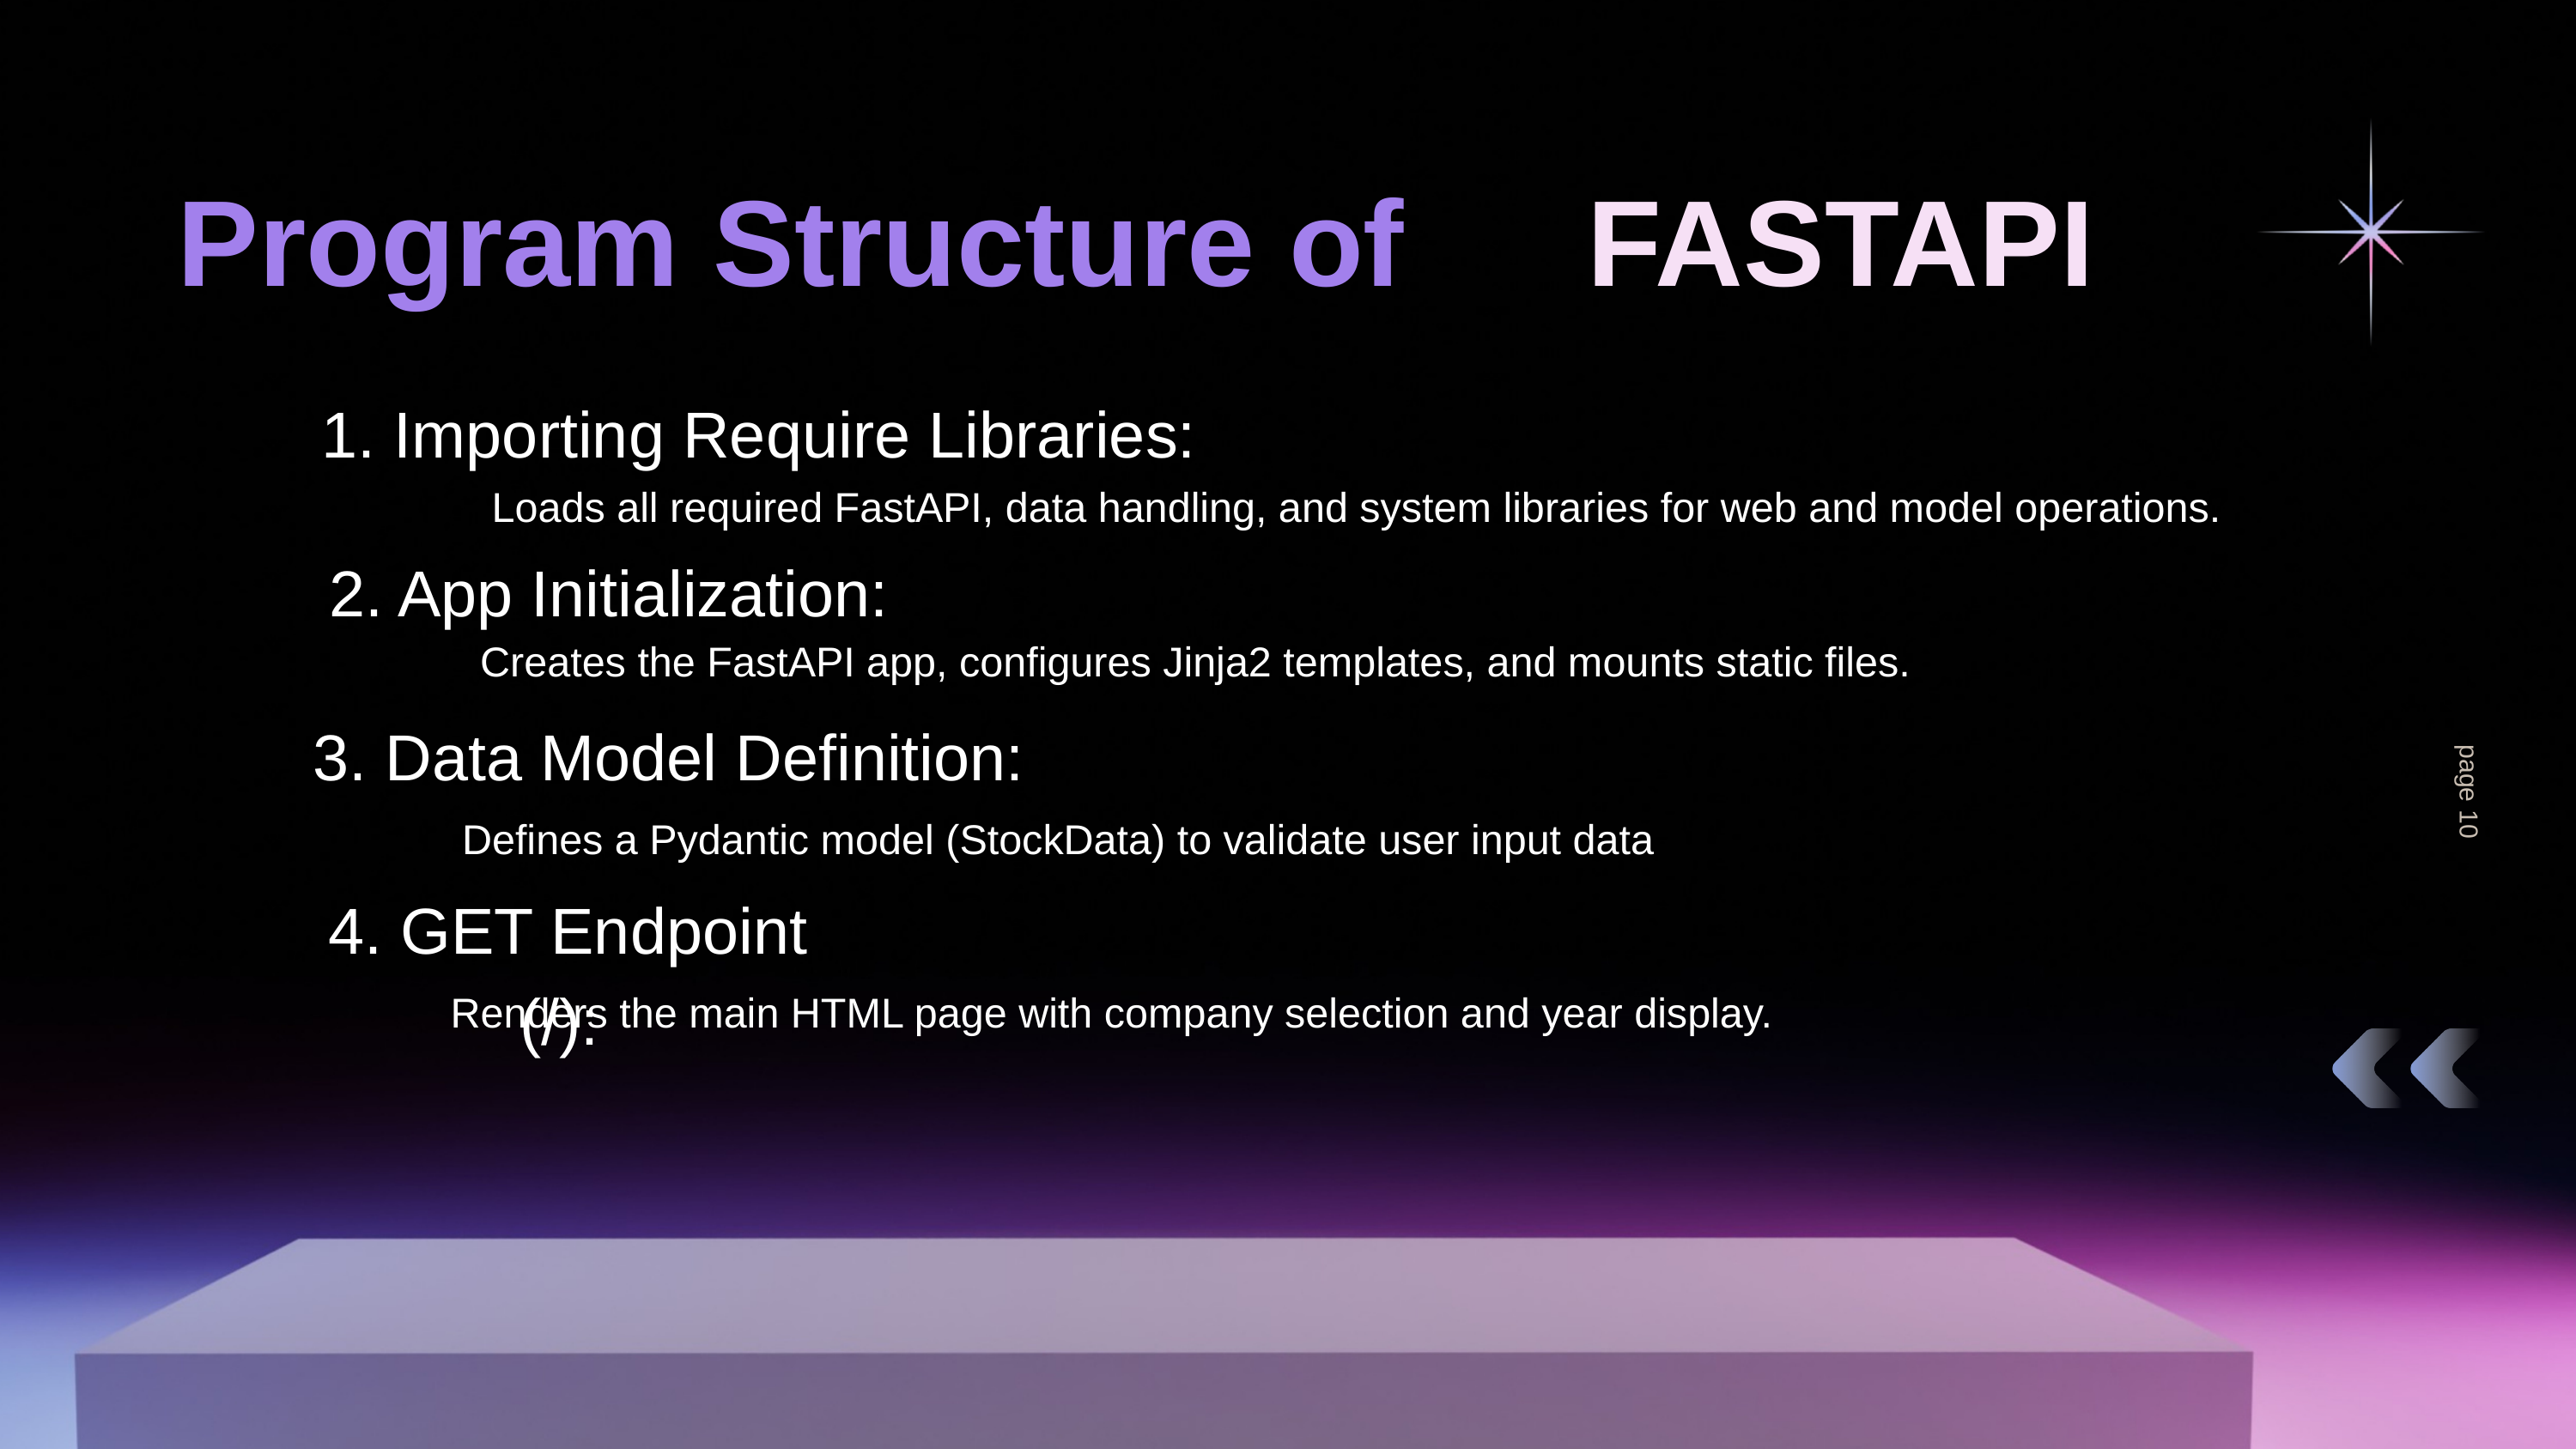

Program Structure of
FASTAPI
1. Importing Require Libraries:
Loads all required FastAPI, data handling, and system libraries for web and model operations.
2. App Initialization:
 Creates the FastAPI app, configures Jinja2 templates, and mounts static files.
3. Data Model Definition:
page 10
Defines a Pydantic model (StockData) to validate user input data
4. GET Endpoint (/):
Renders the main HTML page with company selection and year display.